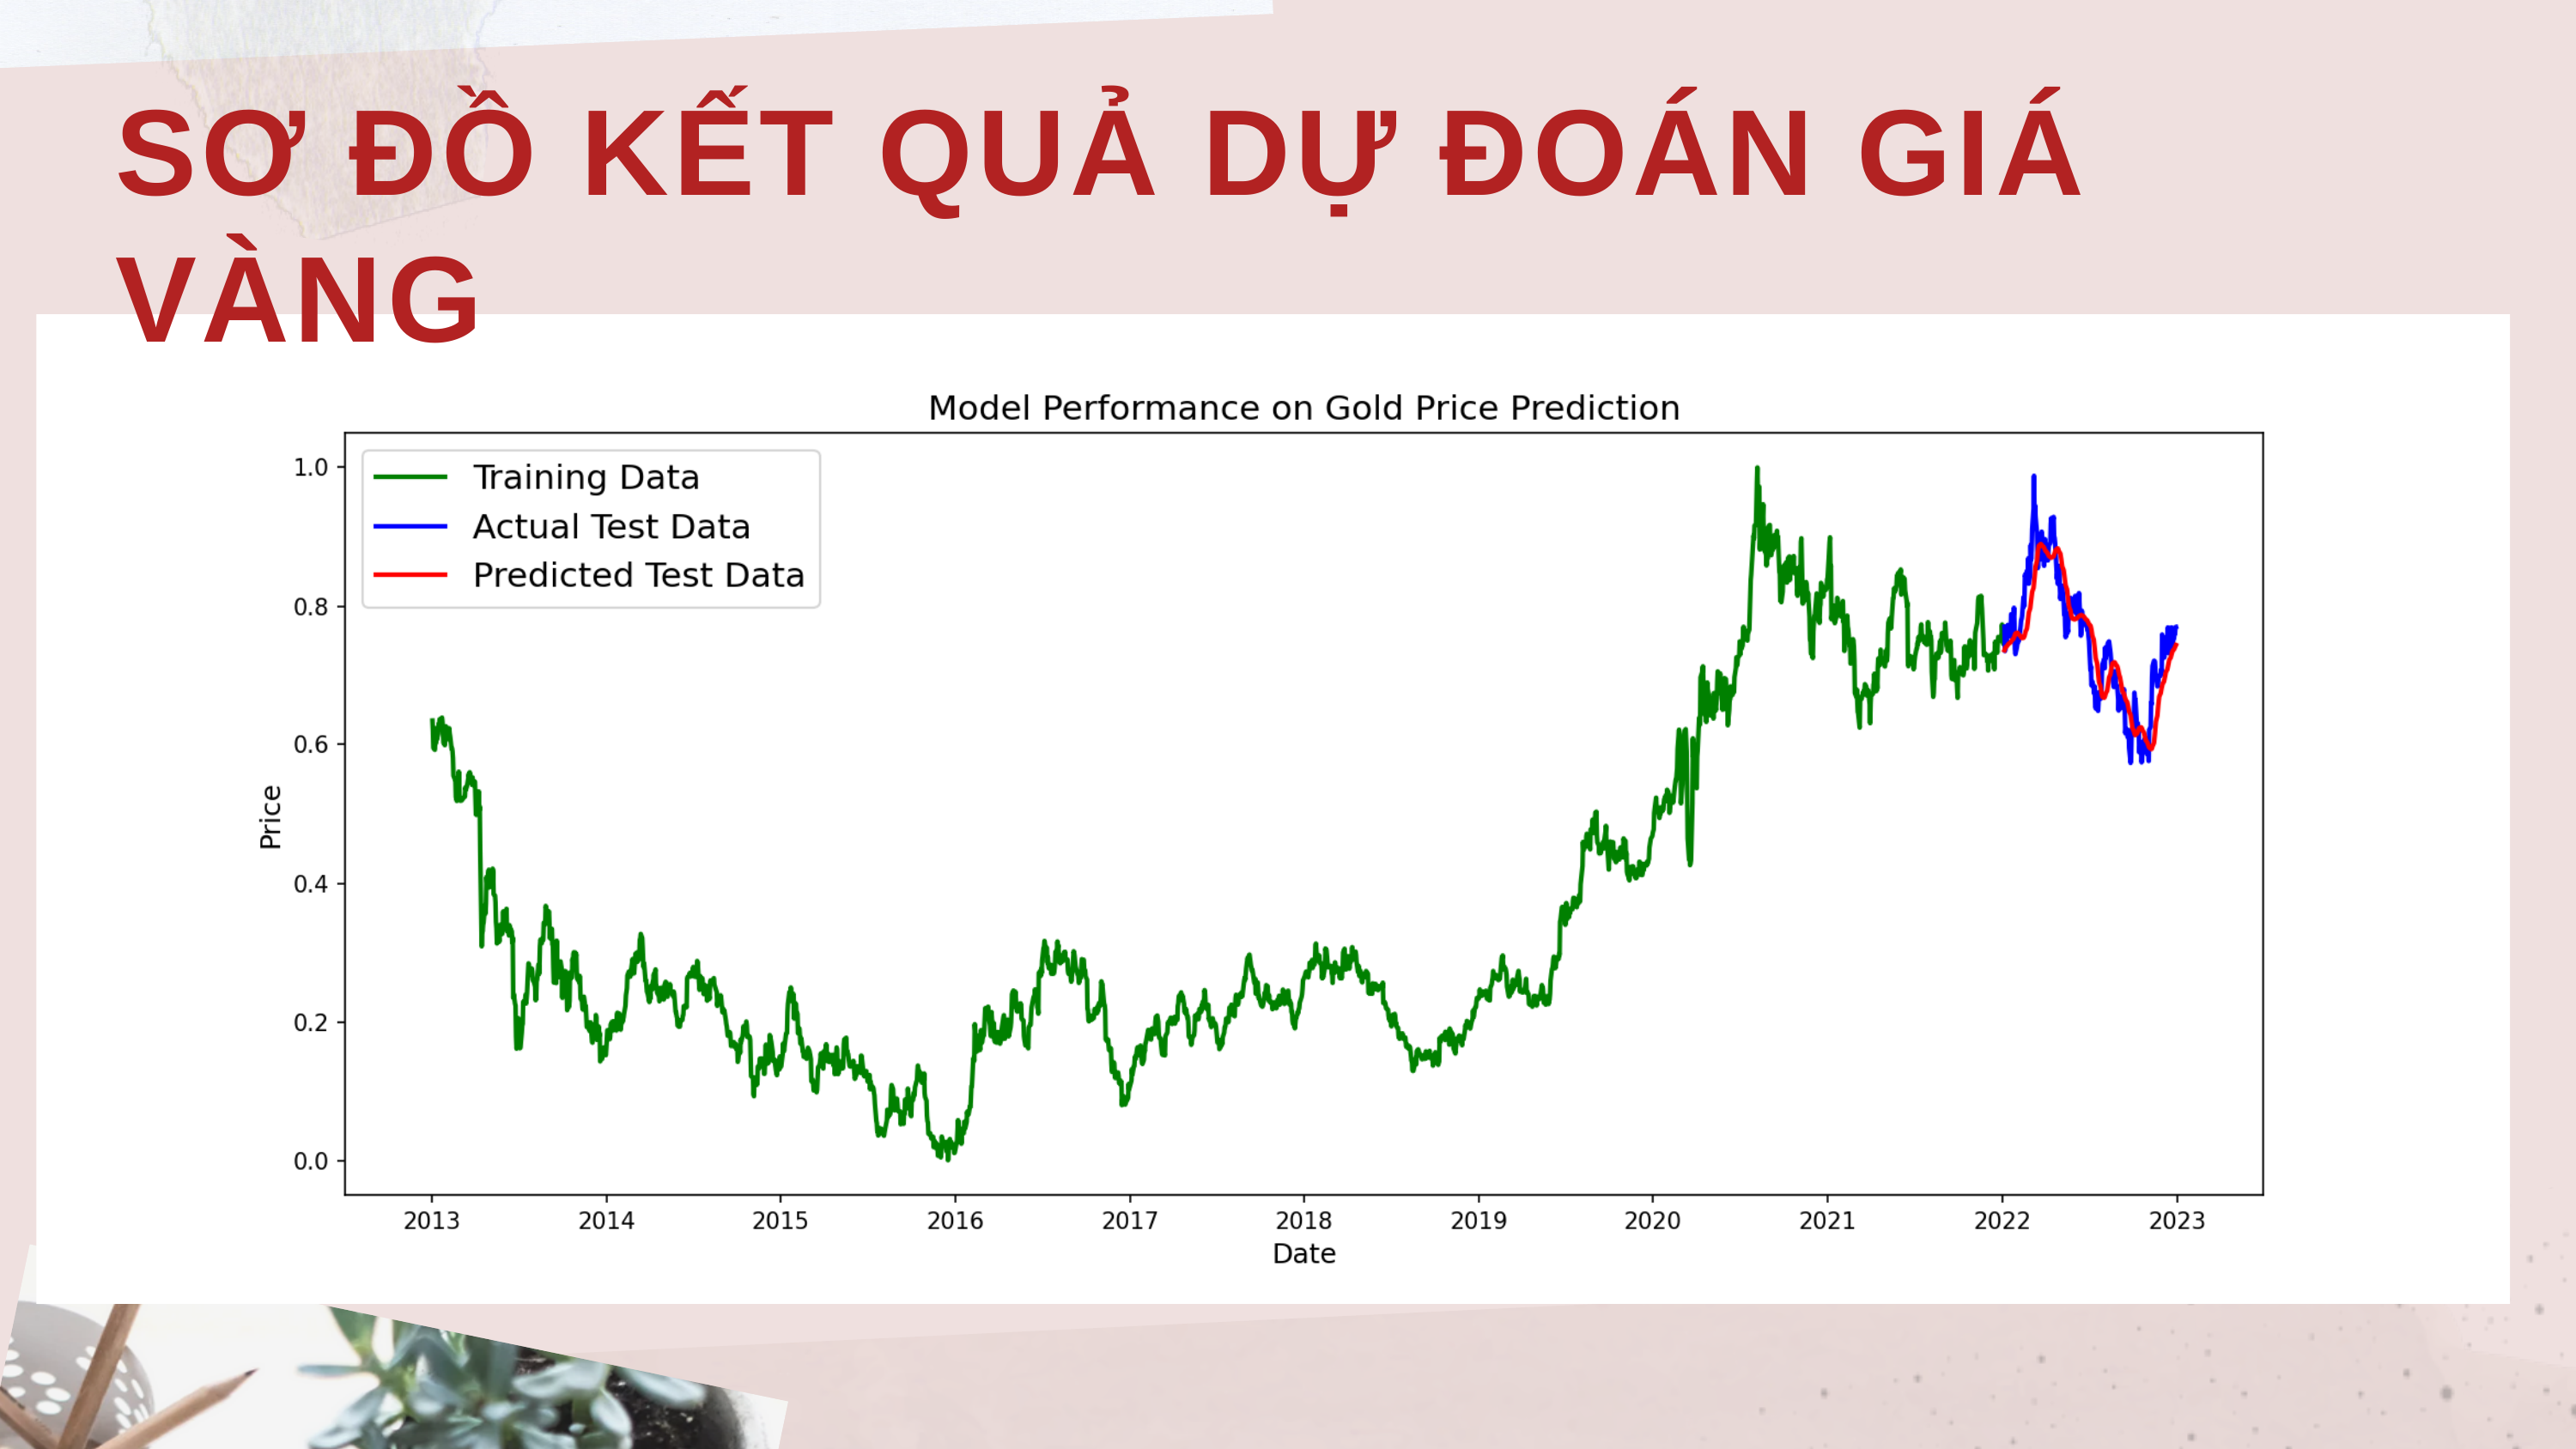

SƠ ĐỒ KẾT QUẢ DỰ ĐOÁN GIÁ VÀNG